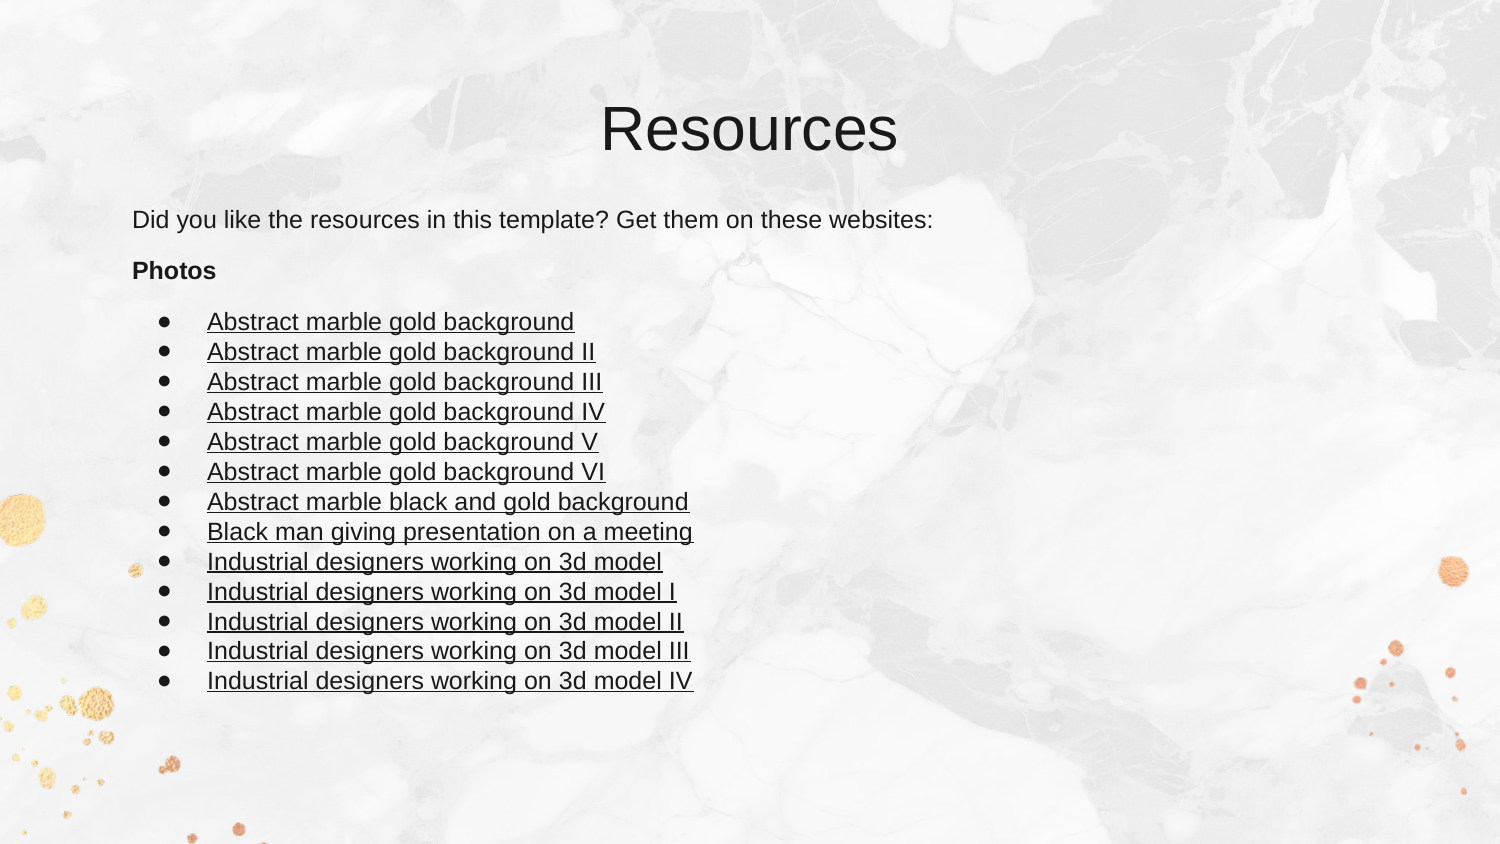

# Resources
Did you like the resources in this template? Get them on these websites:
Photos
Abstract marble gold background
Abstract marble gold background II
Abstract marble gold background III
Abstract marble gold background IV
Abstract marble gold background V
Abstract marble gold background VI
Abstract marble black and gold background
Black man giving presentation on a meeting
Industrial designers working on 3d model
Industrial designers working on 3d model I
Industrial designers working on 3d model II
Industrial designers working on 3d model III
Industrial designers working on 3d model IV